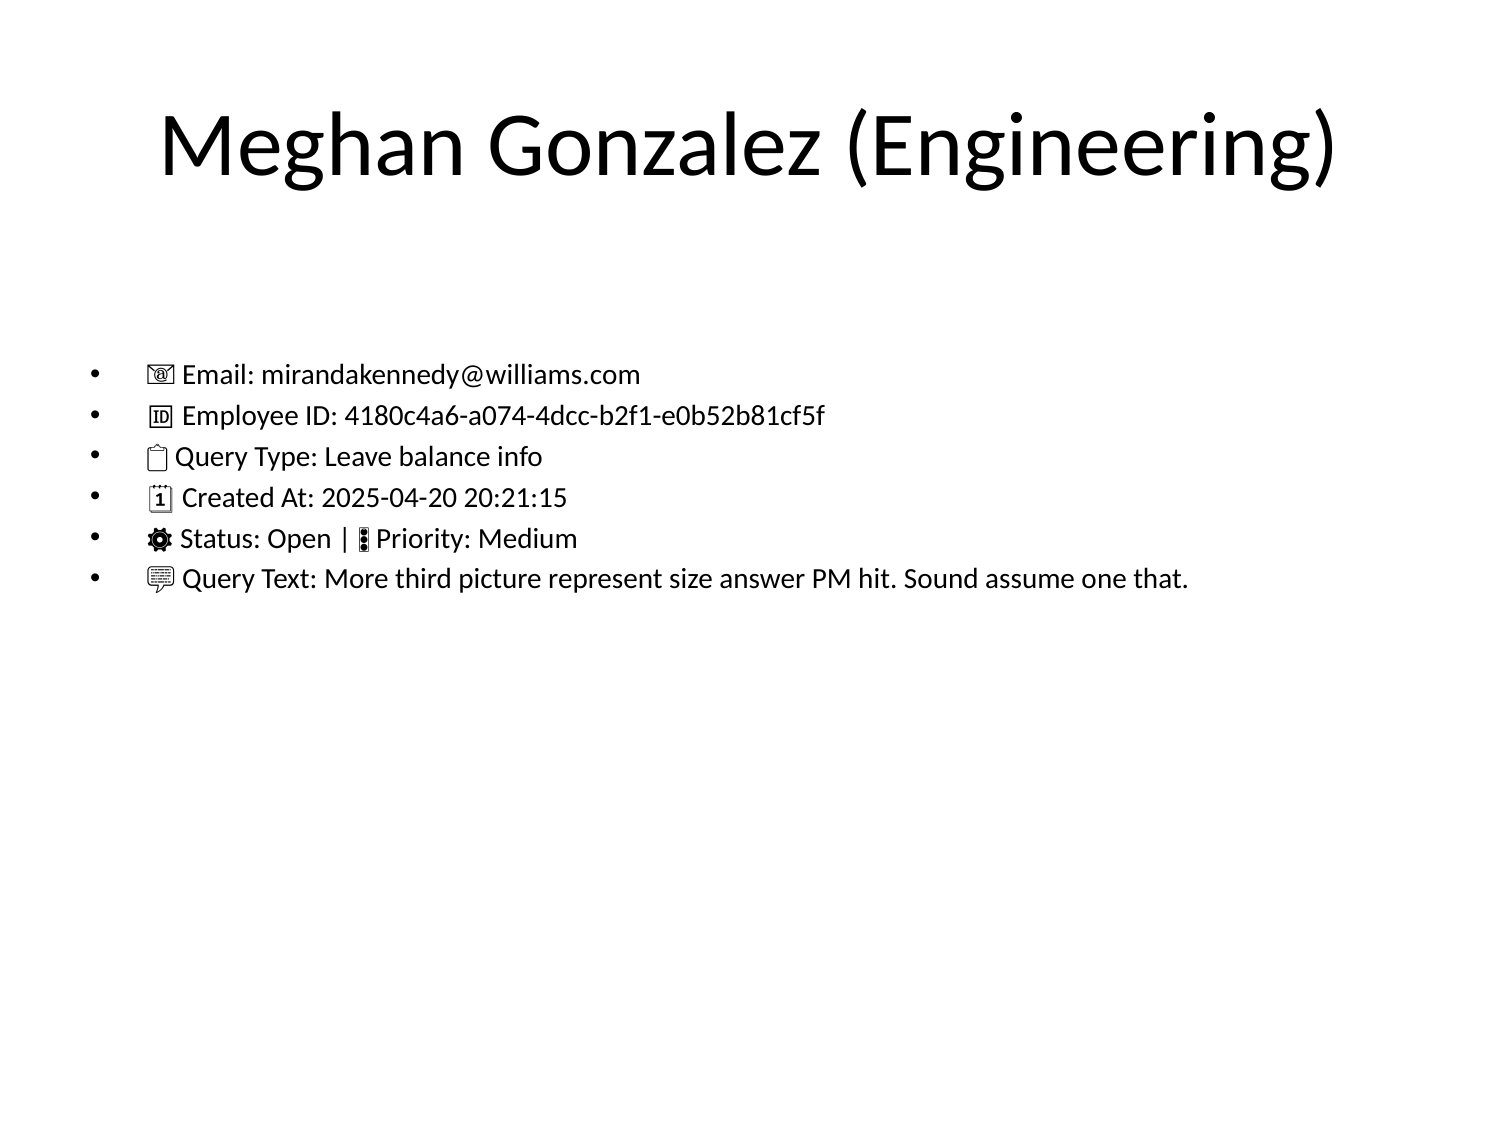

# Meghan Gonzalez (Engineering)

📧 Email: mirandakennedy@williams.com
🆔 Employee ID: 4180c4a6-a074-4dcc-b2f1-e0b52b81cf5f
📋 Query Type: Leave balance info
🗓 Created At: 2025-04-20 20:21:15
⚙ Status: Open | 🚦 Priority: Medium
💬 Query Text: More third picture represent size answer PM hit. Sound assume one that.